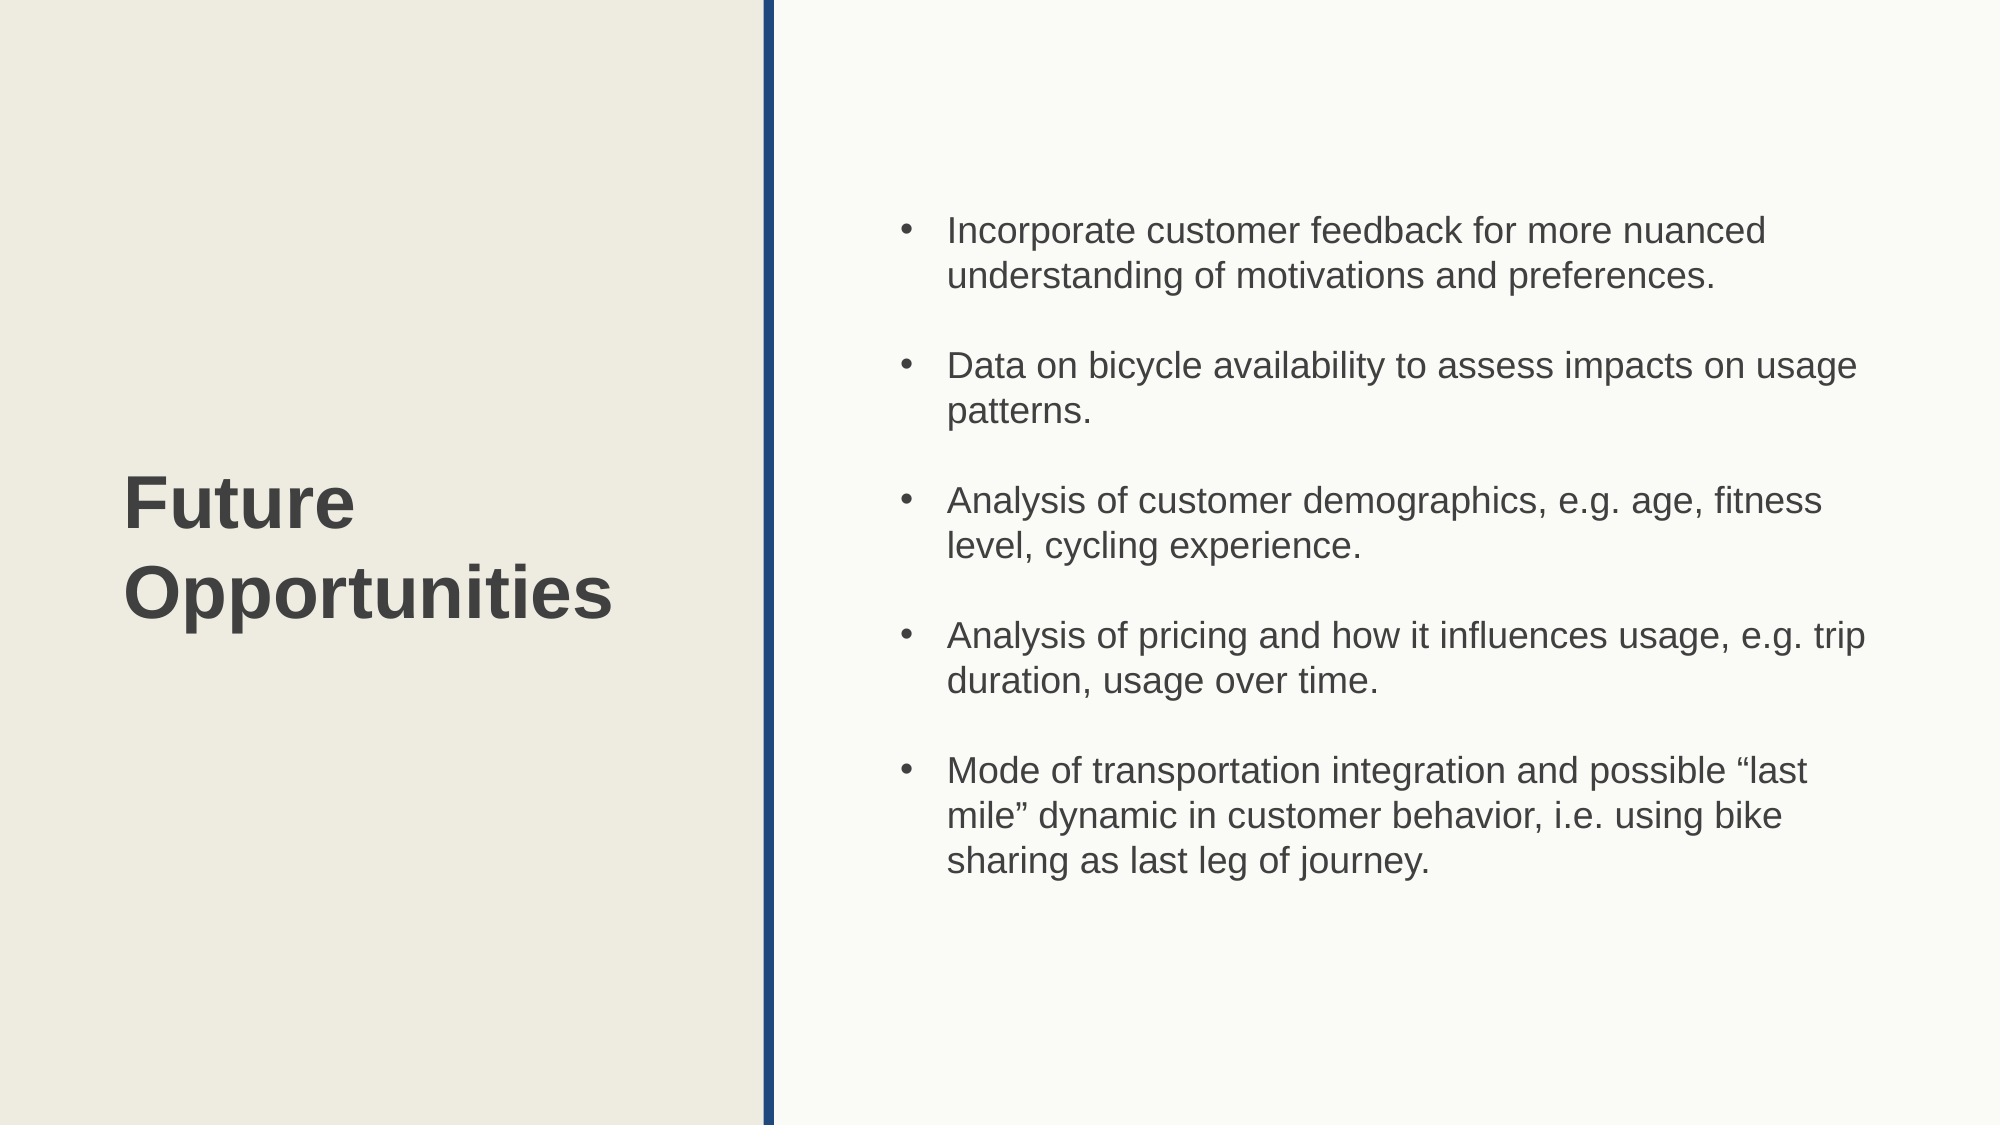

# Future Opportunities
Incorporate customer feedback for more nuanced understanding of motivations and preferences.

Data on bicycle availability to assess impacts on usage patterns.

Analysis of customer demographics, e.g. age, fitness level, cycling experience.

Analysis of pricing and how it influences usage, e.g. trip duration, usage over time.

Mode of transportation integration and possible “last mile” dynamic in customer behavior, i.e. using bike sharing as last leg of journey.